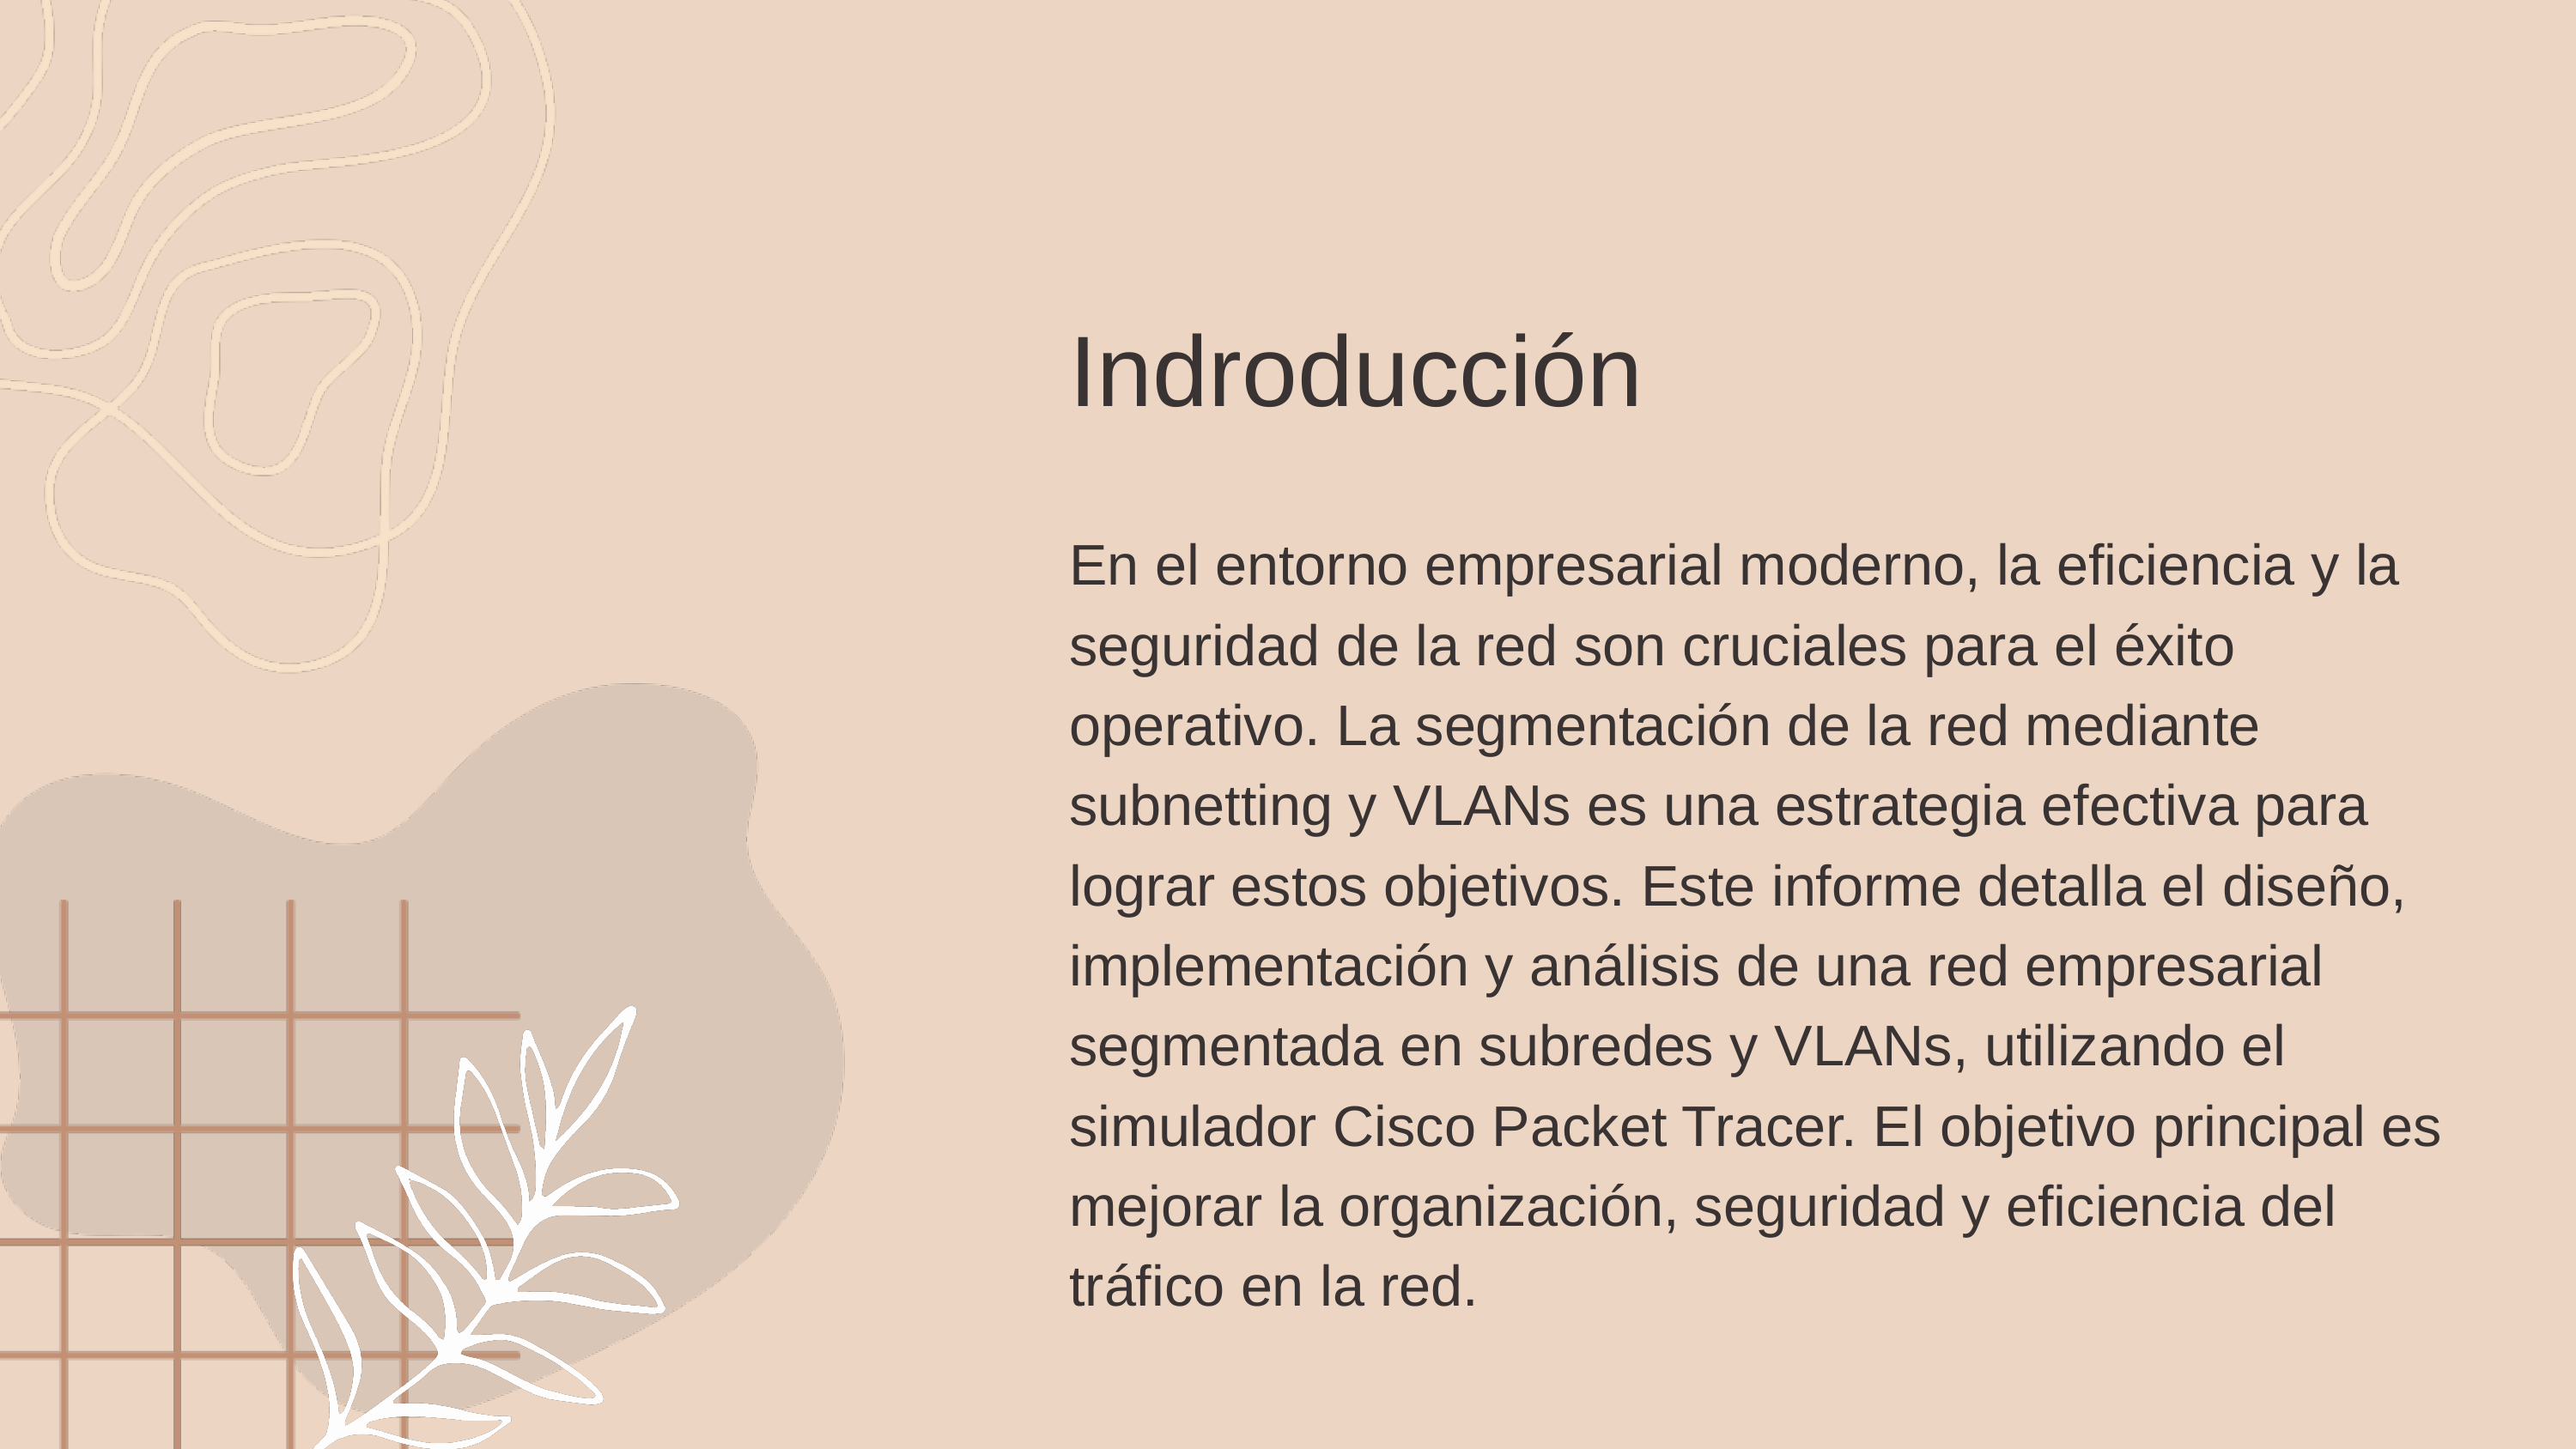

Indroducción
En el entorno empresarial moderno, la eficiencia y la seguridad de la red son cruciales para el éxito operativo. La segmentación de la red mediante subnetting y VLANs es una estrategia efectiva para lograr estos objetivos. Este informe detalla el diseño, implementación y análisis de una red empresarial segmentada en subredes y VLANs, utilizando el simulador Cisco Packet Tracer. El objetivo principal es mejorar la organización, seguridad y eficiencia del tráfico en la red.